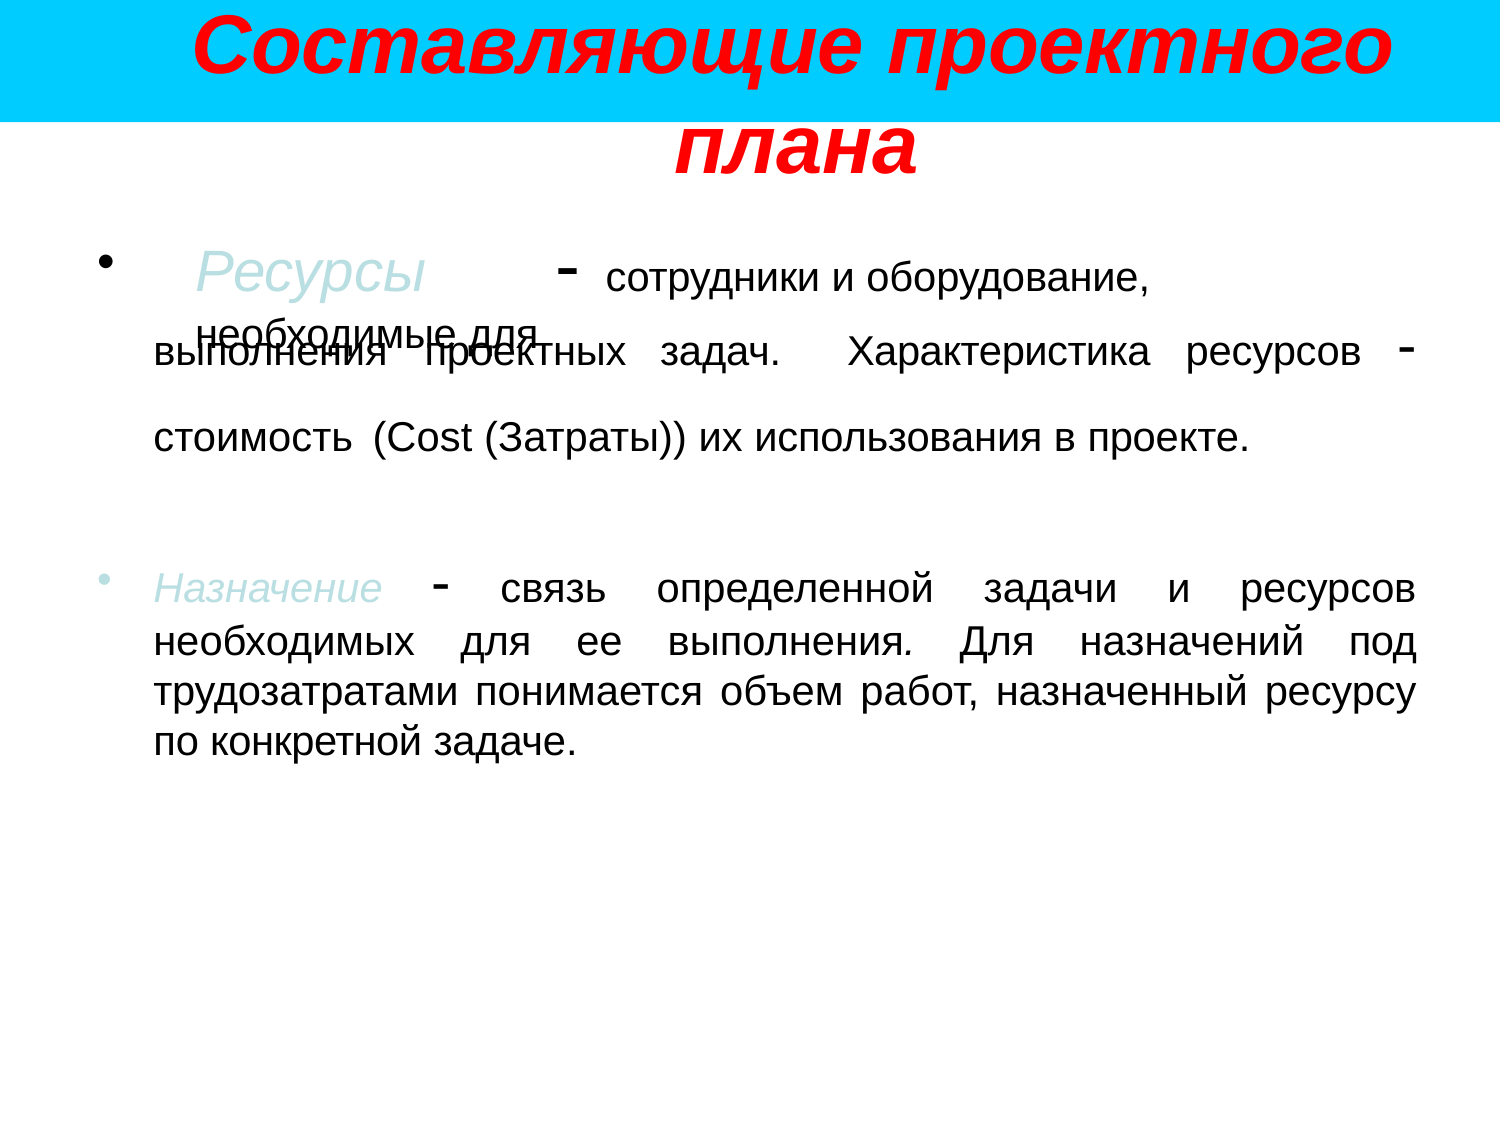

# Составляющие проектного плана
Ресурсы	- сотрудники и оборудование, необходимые для
ресурсов	-
выполнения	проектных	задач.	Характеристика
стоимость (Cost (Затраты)) их использования в проекте.

Назначение   -  связь   определенной   задачи   и   ресурсов необходимых  для  ее  выполнения.  Для  назначений  под трудозатратами понимается объем работ, назначенный ресурсу по конкретной задаче.